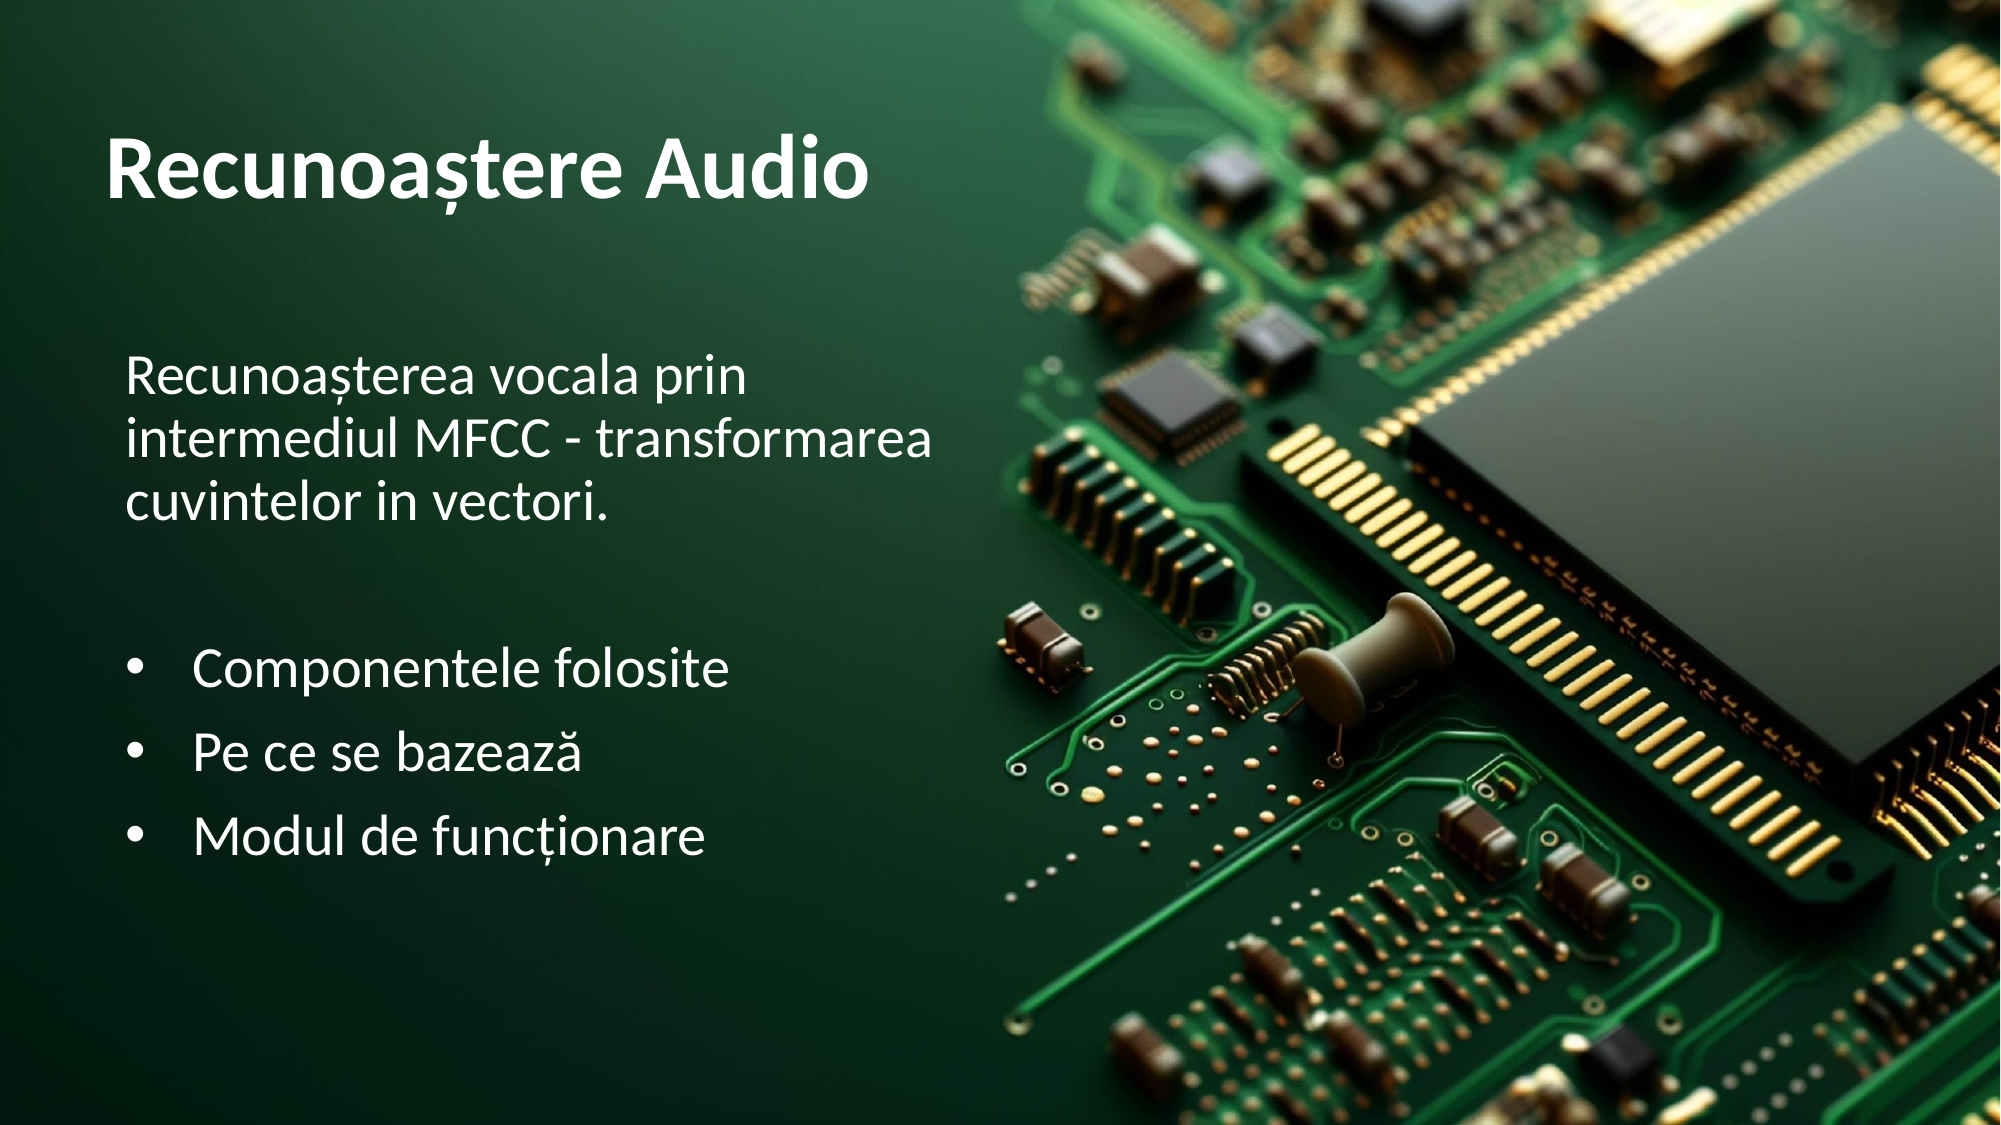

# Recunoaștere Audio
Recunoașterea vocala prin intermediul MFCC - transformarea cuvintelor in vectori.

Componentele folosite
Pe ce se bazează
Modul de funcționare
12